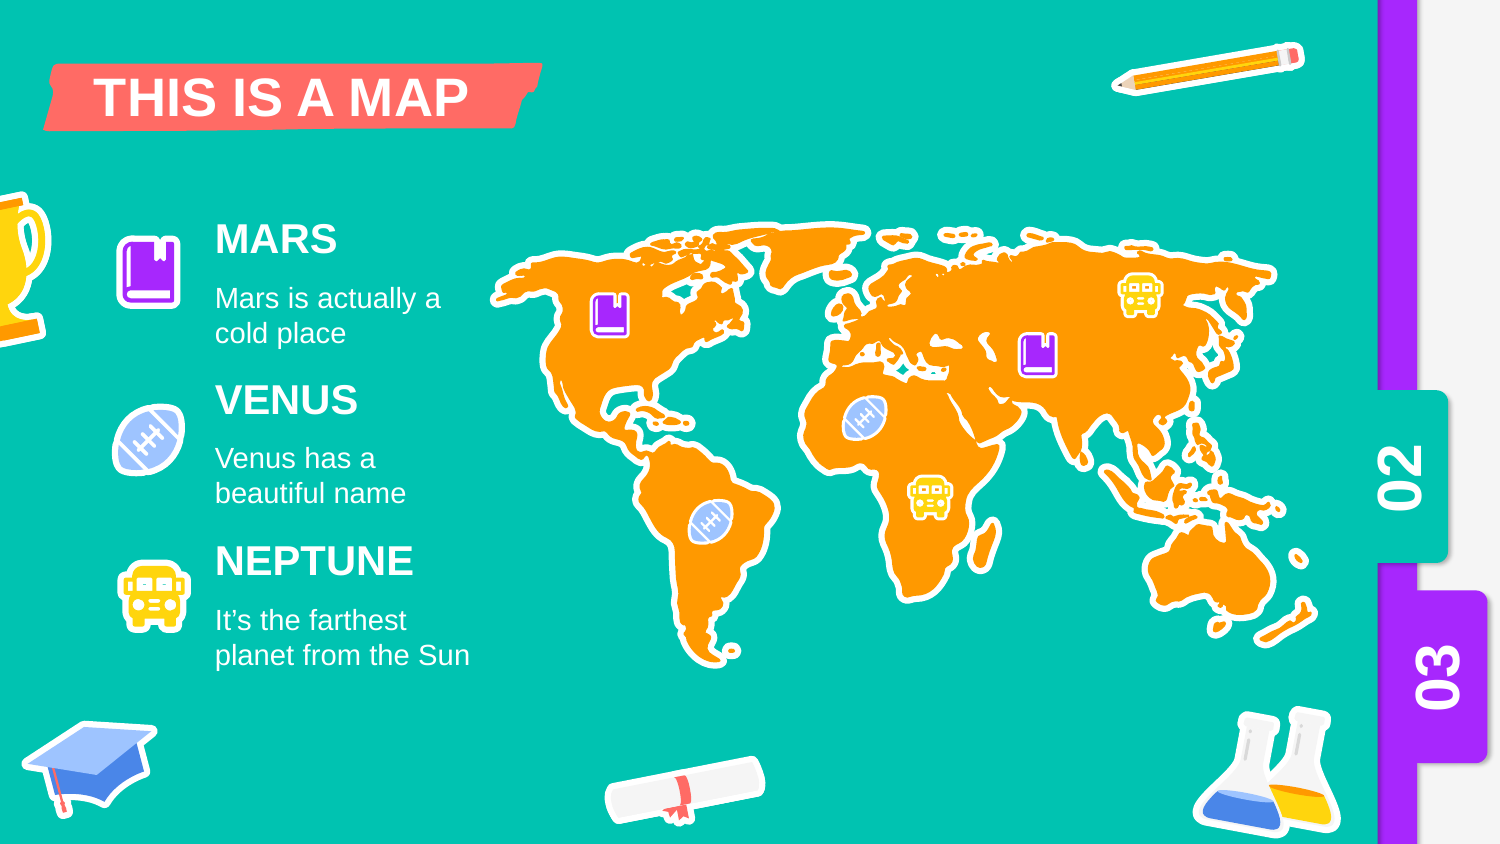

# THIS IS A MAP

MARS

Mars is actually a cold place

VENUS

Venus has a beautiful name
02

NEPTUNE

It’s the farthest planet from the Sun
03